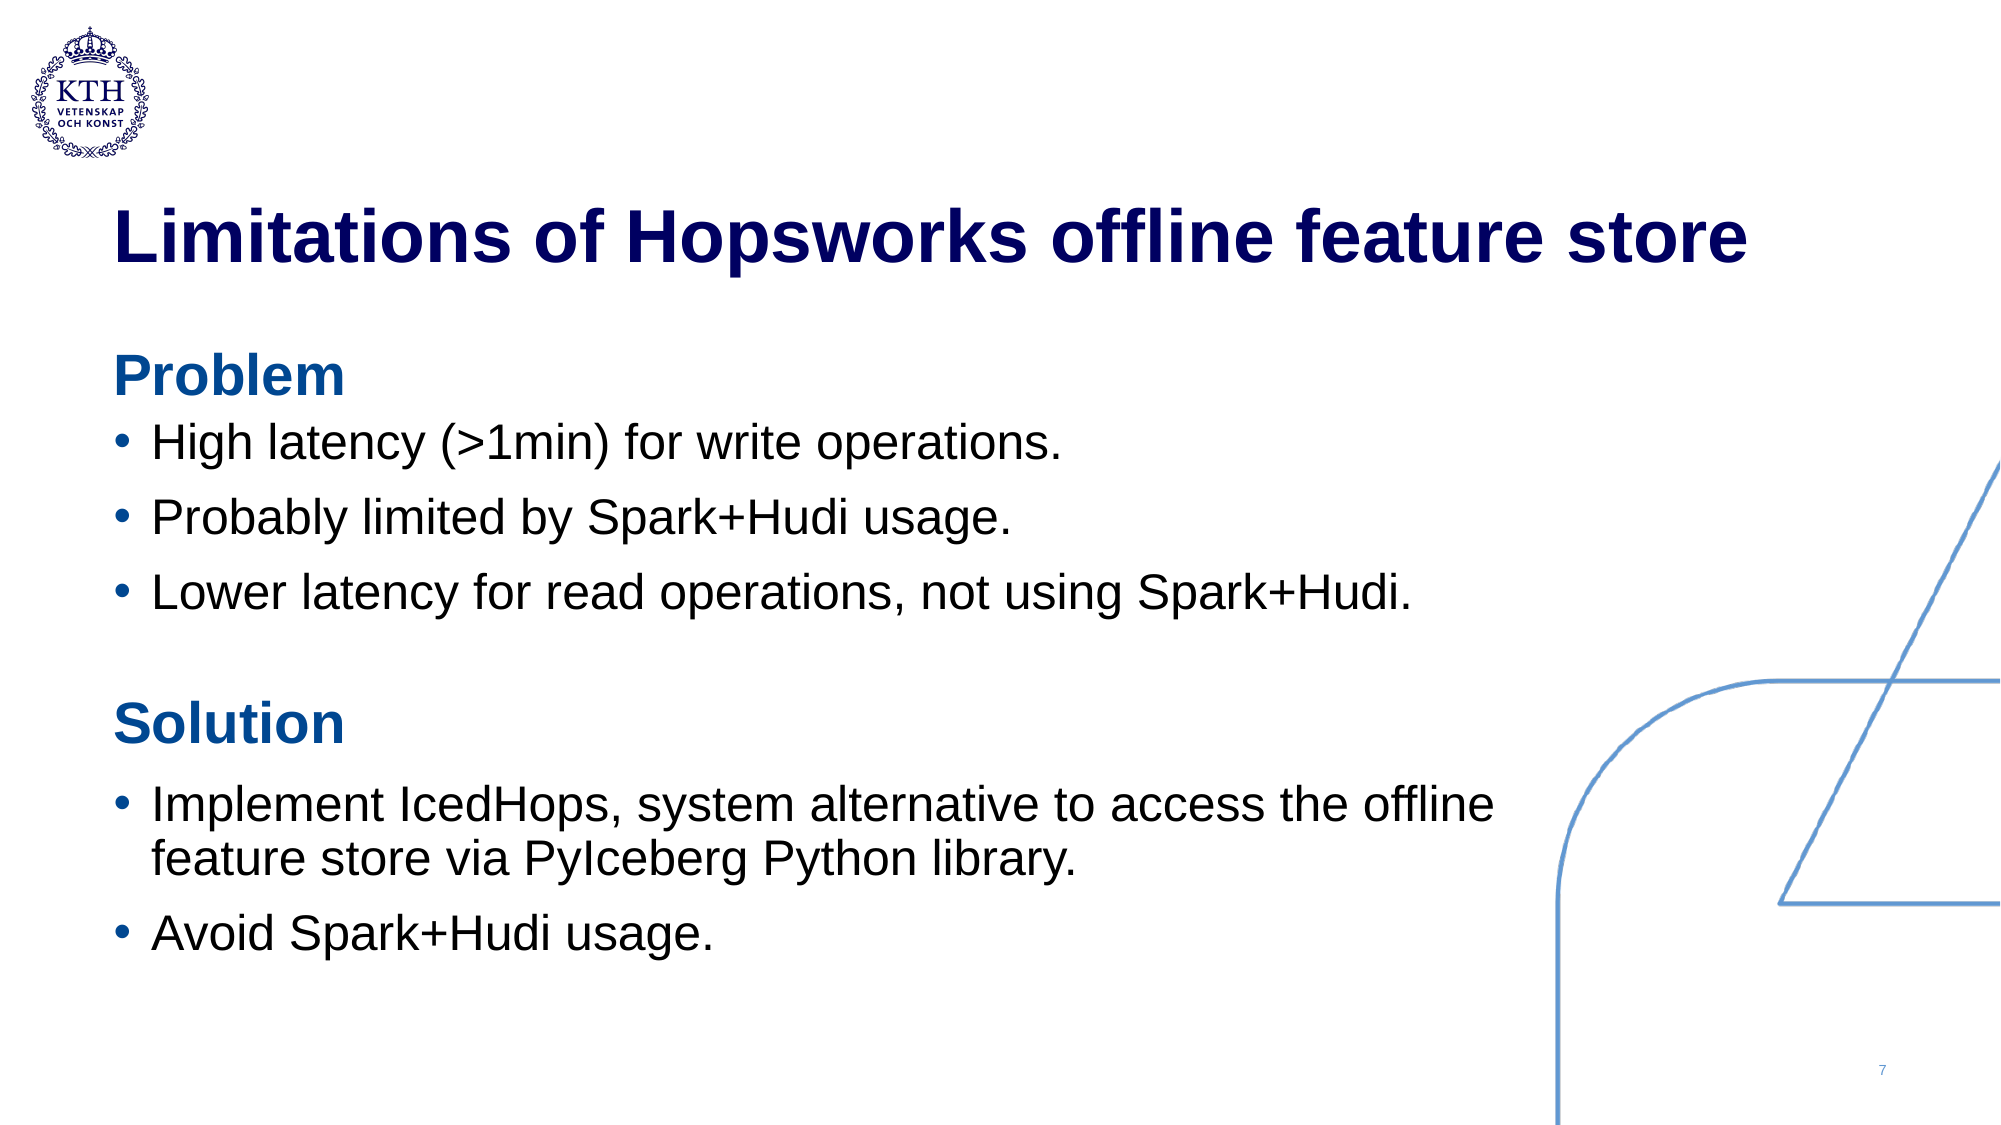

# Limitations of Hopsworks offline feature store
Problem
High latency (>1min) for write operations.
Probably limited by Spark+Hudi usage.
Lower latency for read operations, not using Spark+Hudi.
Solution
Implement IcedHops, system alternative to access the offline feature store via PyIceberg Python library.
Avoid Spark+Hudi usage.
7